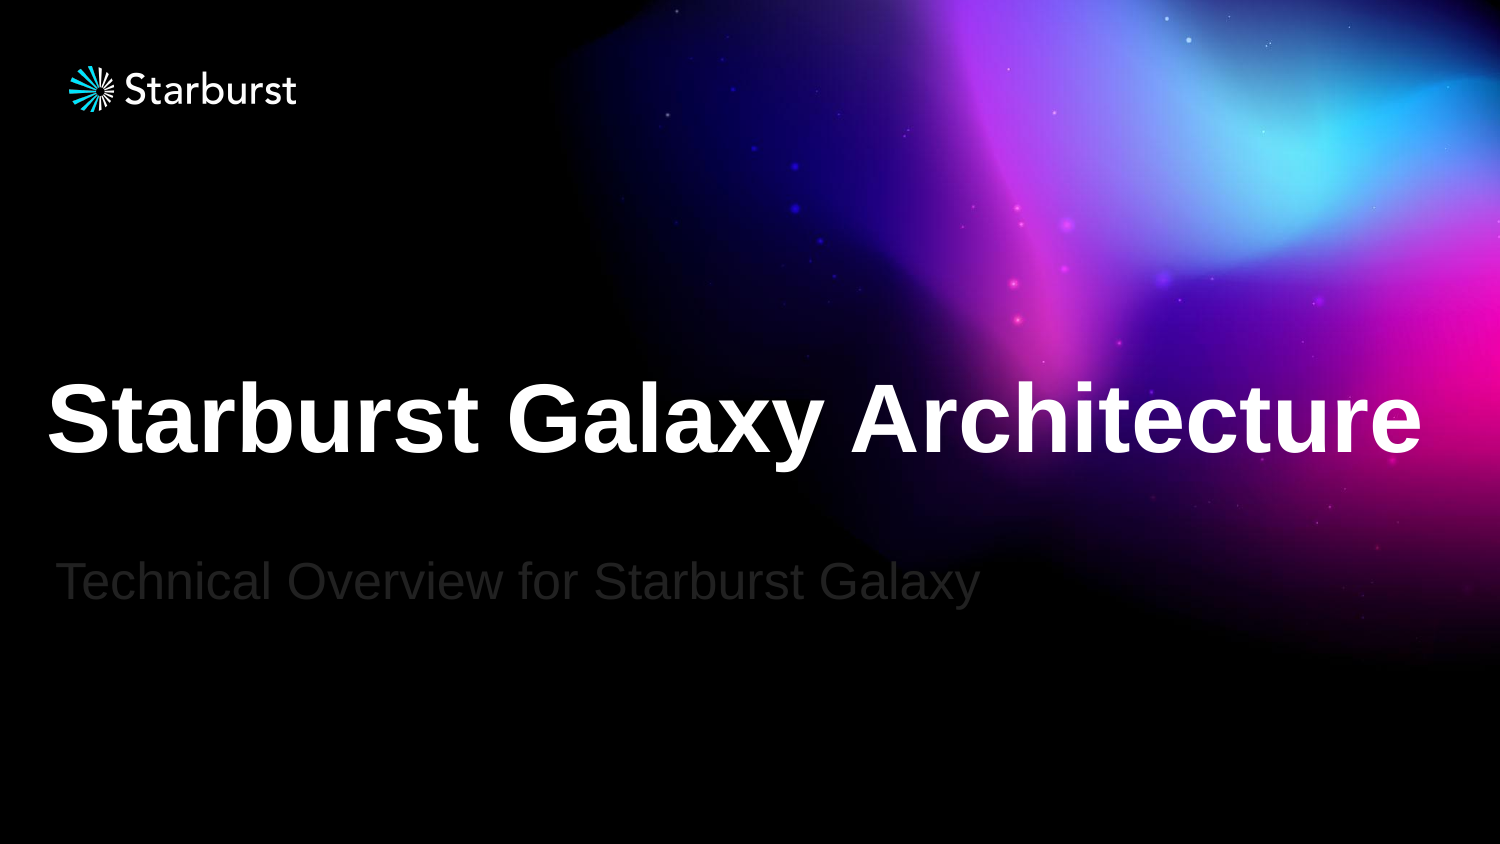

# Starburst Galaxy Architecture
Technical Overview for Starburst Galaxy